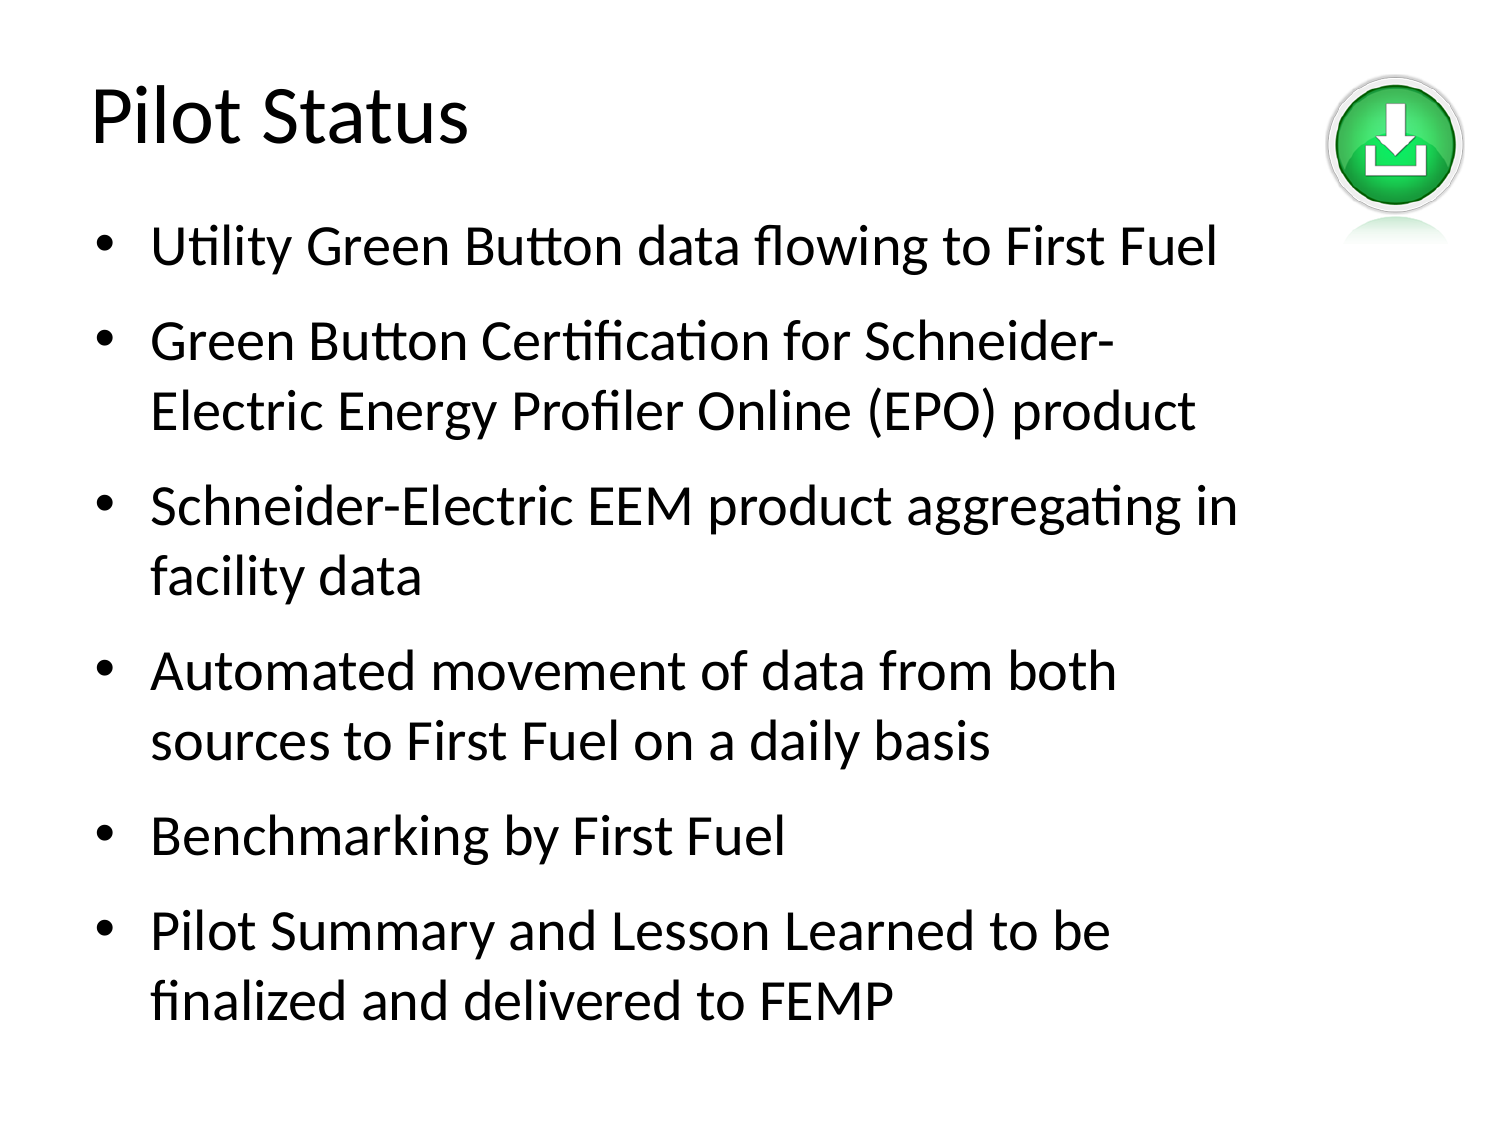

# Pilot Status
Utility Green Button data flowing to First Fuel
Green Button Certification for Schneider-Electric Energy Profiler Online (EPO) product
Schneider-Electric EEM product aggregating in facility data
Automated movement of data from both sources to First Fuel on a daily basis
Benchmarking by First Fuel
Pilot Summary and Lesson Learned to be finalized and delivered to FEMP